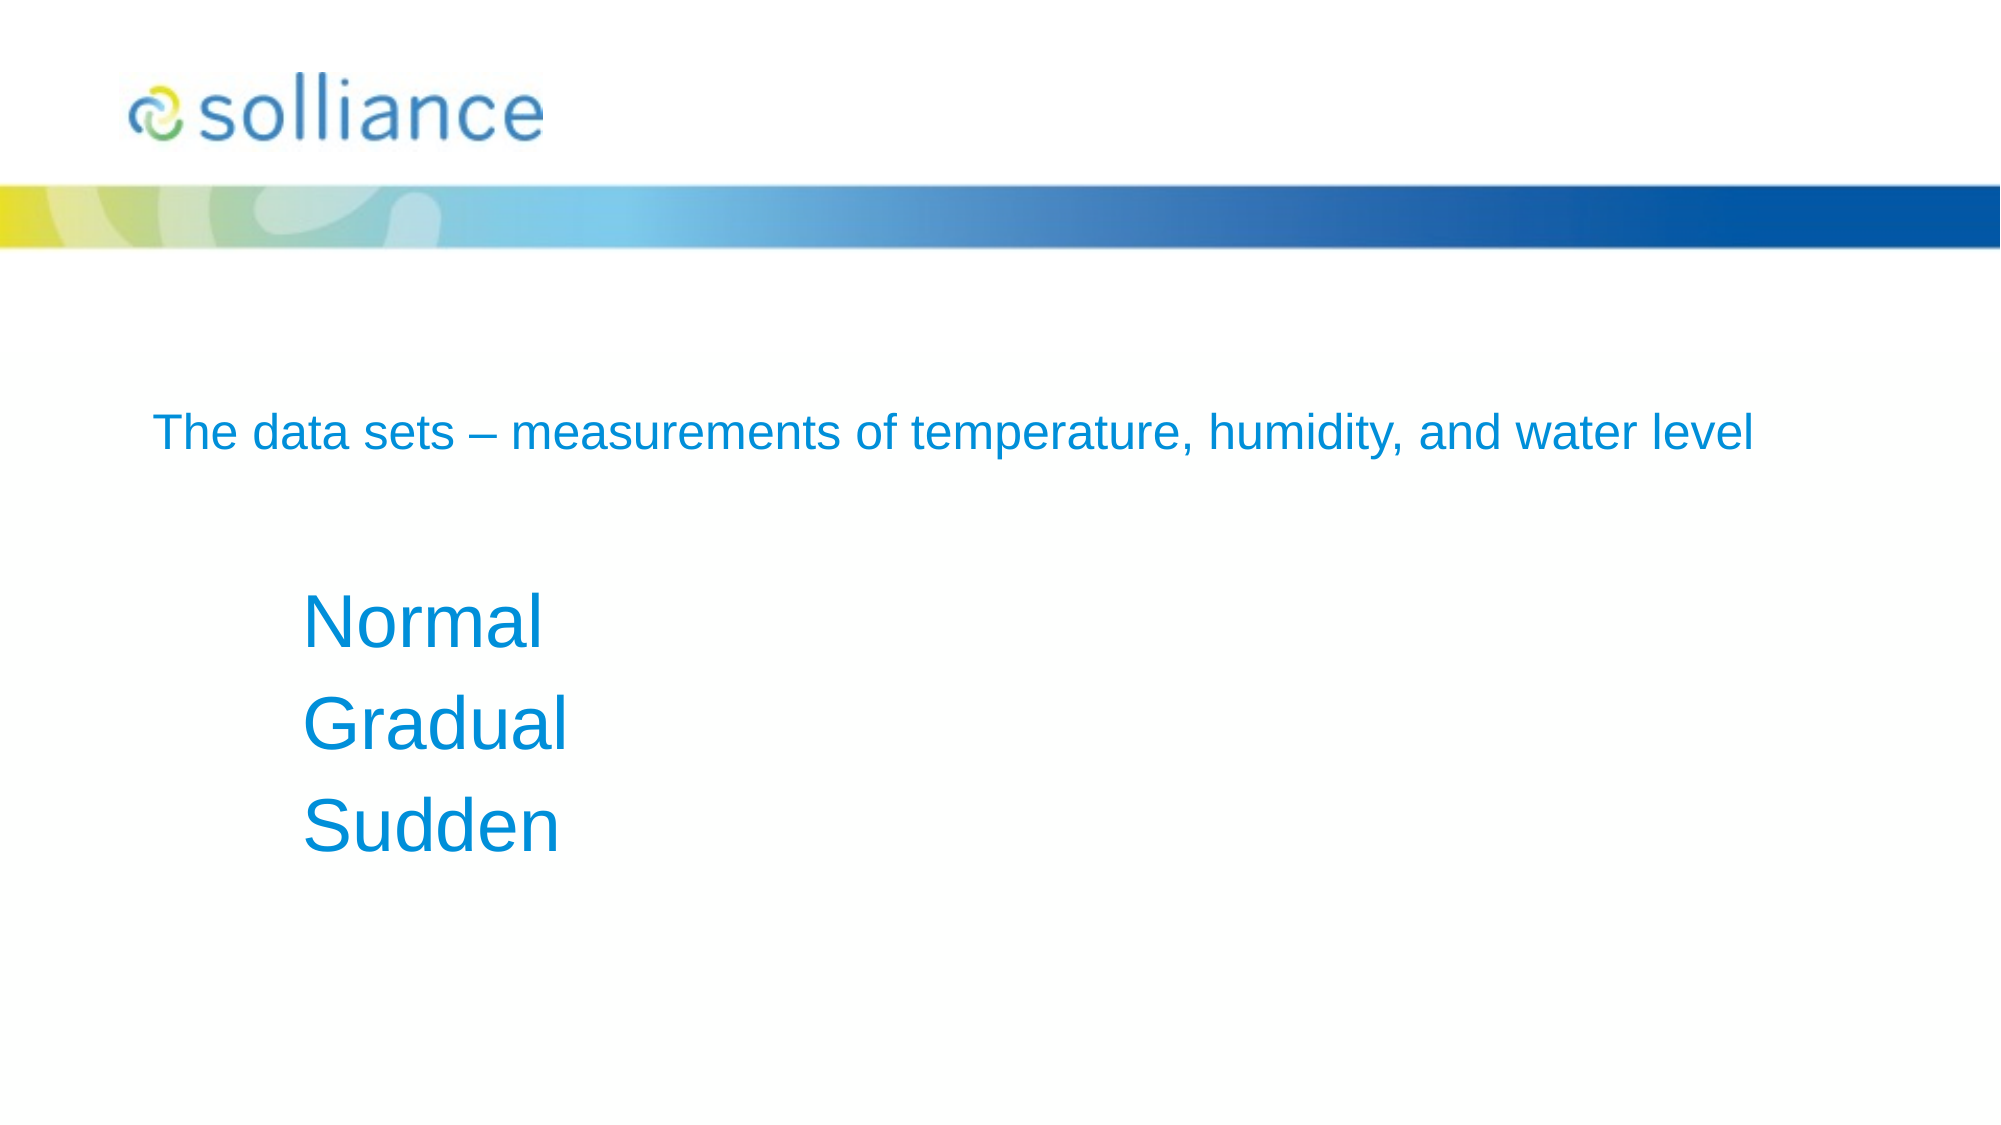

The data sets – measurements of temperature, humidity, and water level

	Normal
	Gradual
	Sudden